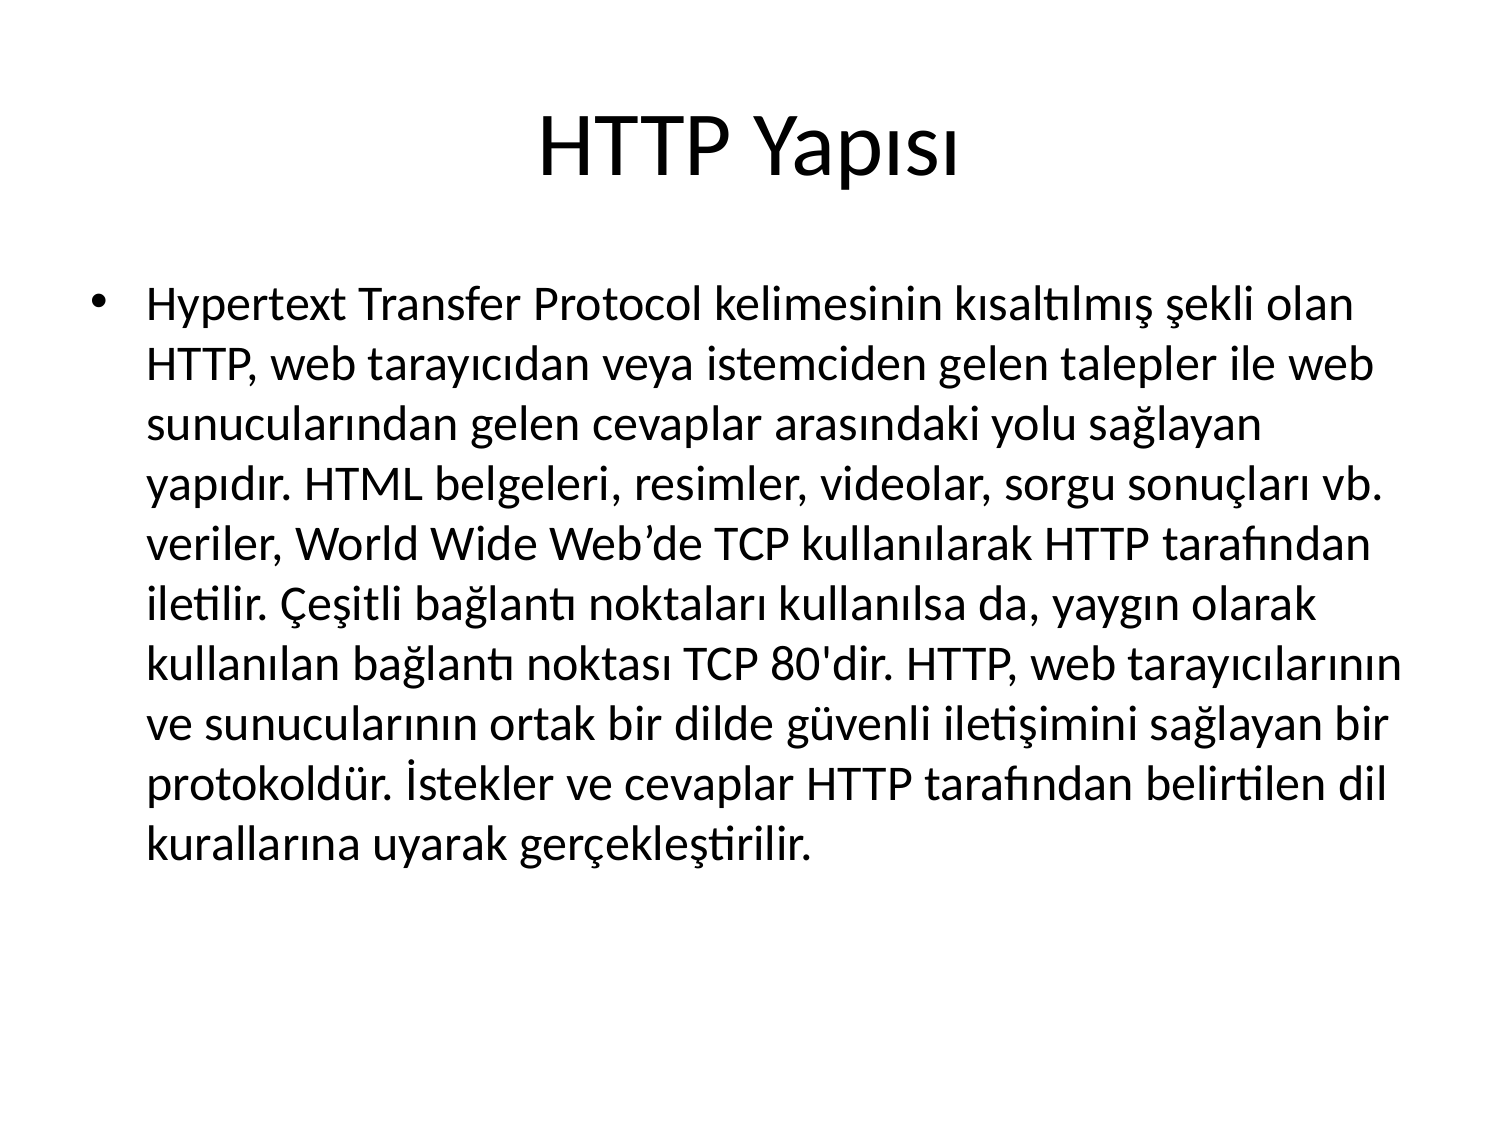

# HTTP Yapısı
Hypertext Transfer Protocol kelimesinin kısaltılmış şekli olan HTTP, web tarayıcıdan veya istemciden gelen talepler ile web sunucularından gelen cevaplar arasındaki yolu sağlayan yapıdır. HTML belgeleri, resimler, videolar, sorgu sonuçları vb. veriler, World Wide Web’de TCP kullanılarak HTTP tarafından iletilir. Çeşitli bağlantı noktaları kullanılsa da, yaygın olarak kullanılan bağlantı noktası TCP 80'dir. HTTP, web tarayıcılarının ve sunucularının ortak bir dilde güvenli iletişimini sağlayan bir protokoldür. İstekler ve cevaplar HTTP tarafından belirtilen dil kurallarına uyarak gerçekleştirilir.